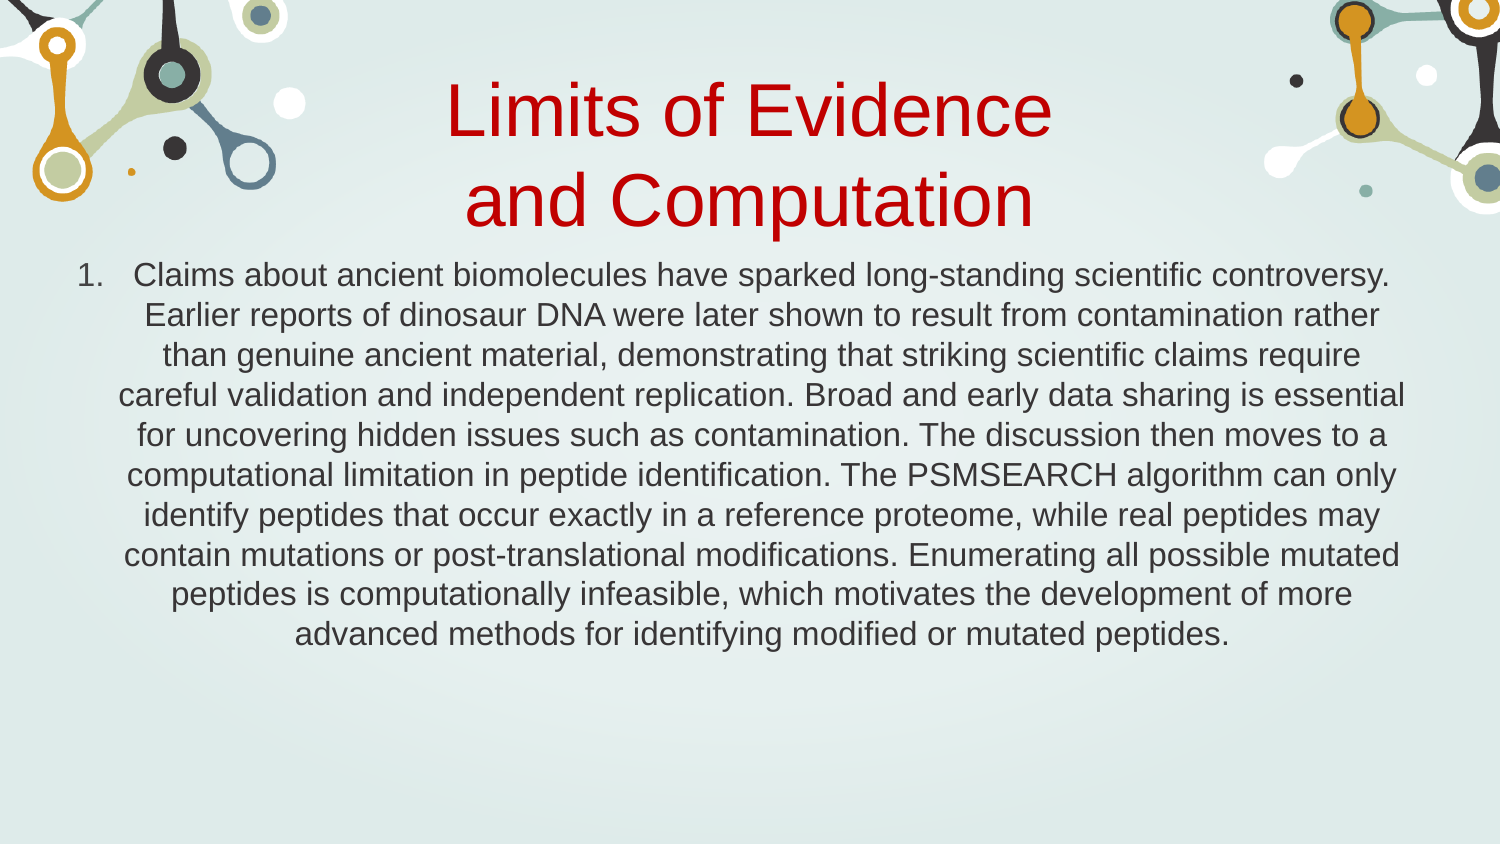

# Limits of Evidence and Computation
Claims about ancient biomolecules have sparked long-standing scientific controversy. Earlier reports of dinosaur DNA were later shown to result from contamination rather than genuine ancient material, demonstrating that striking scientific claims require careful validation and independent replication. Broad and early data sharing is essential for uncovering hidden issues such as contamination. The discussion then moves to a computational limitation in peptide identification. The PSMSEARCH algorithm can only identify peptides that occur exactly in a reference proteome, while real peptides may contain mutations or post-translational modifications. Enumerating all possible mutated peptides is computationally infeasible, which motivates the development of more advanced methods for identifying modified or mutated peptides.